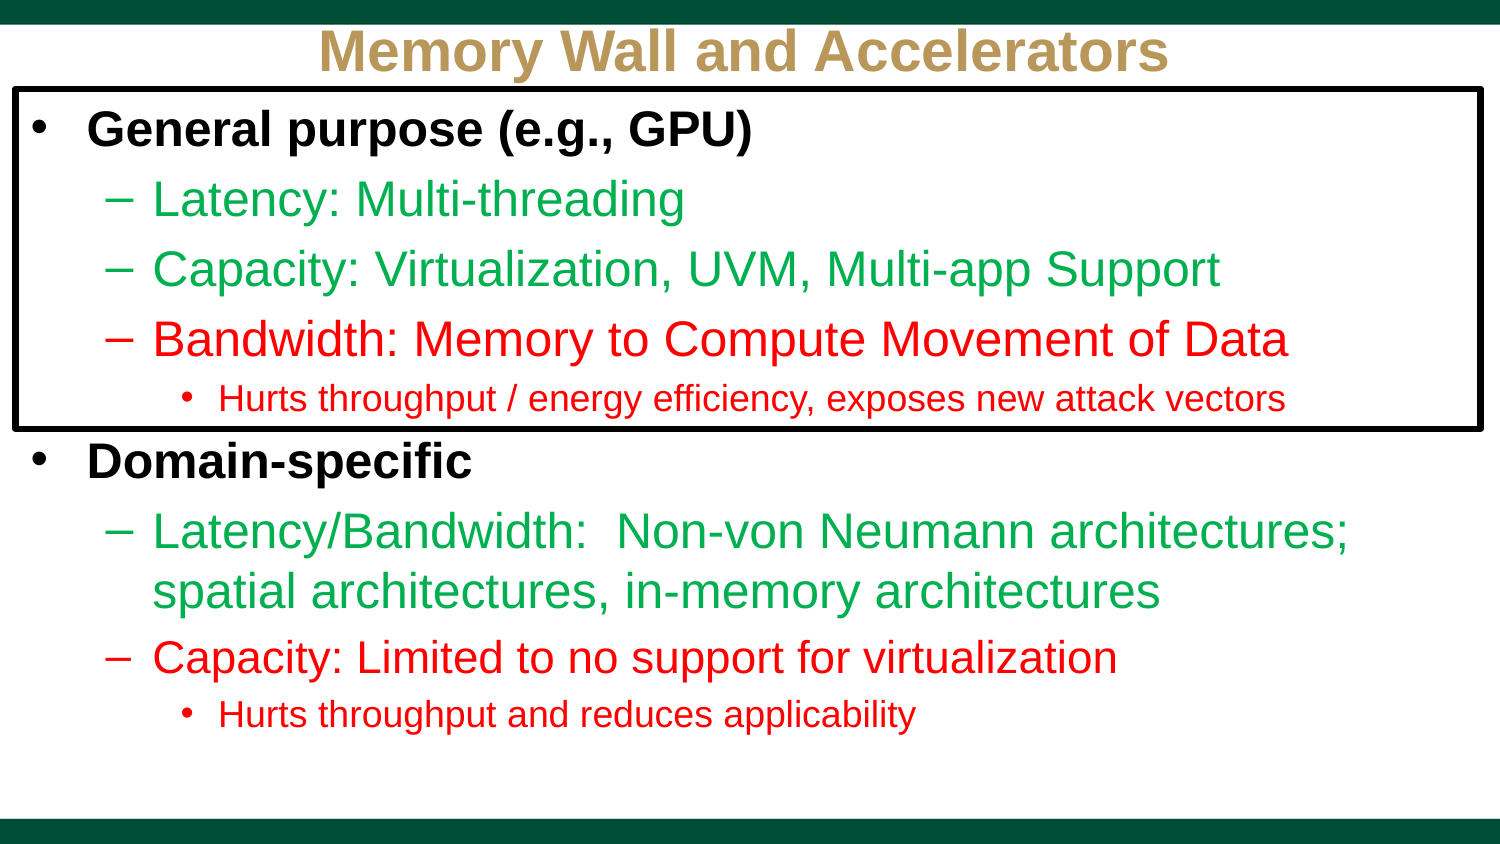

# Memory Wall and Accelerators

General purpose (e.g., GPU)
Latency: Multi-threading
Capacity: Virtualization, UVM, Multi-app Support
Bandwidth: Memory to Compute Movement of Data
Hurts throughput / energy efficiency, exposes new attack vectors
Domain-specific
Latency/Bandwidth:  Non-von Neumann architectures; spatial architectures, in-memory architectures
Capacity: Limited to no support for virtualization
Hurts throughput and reduces applicability